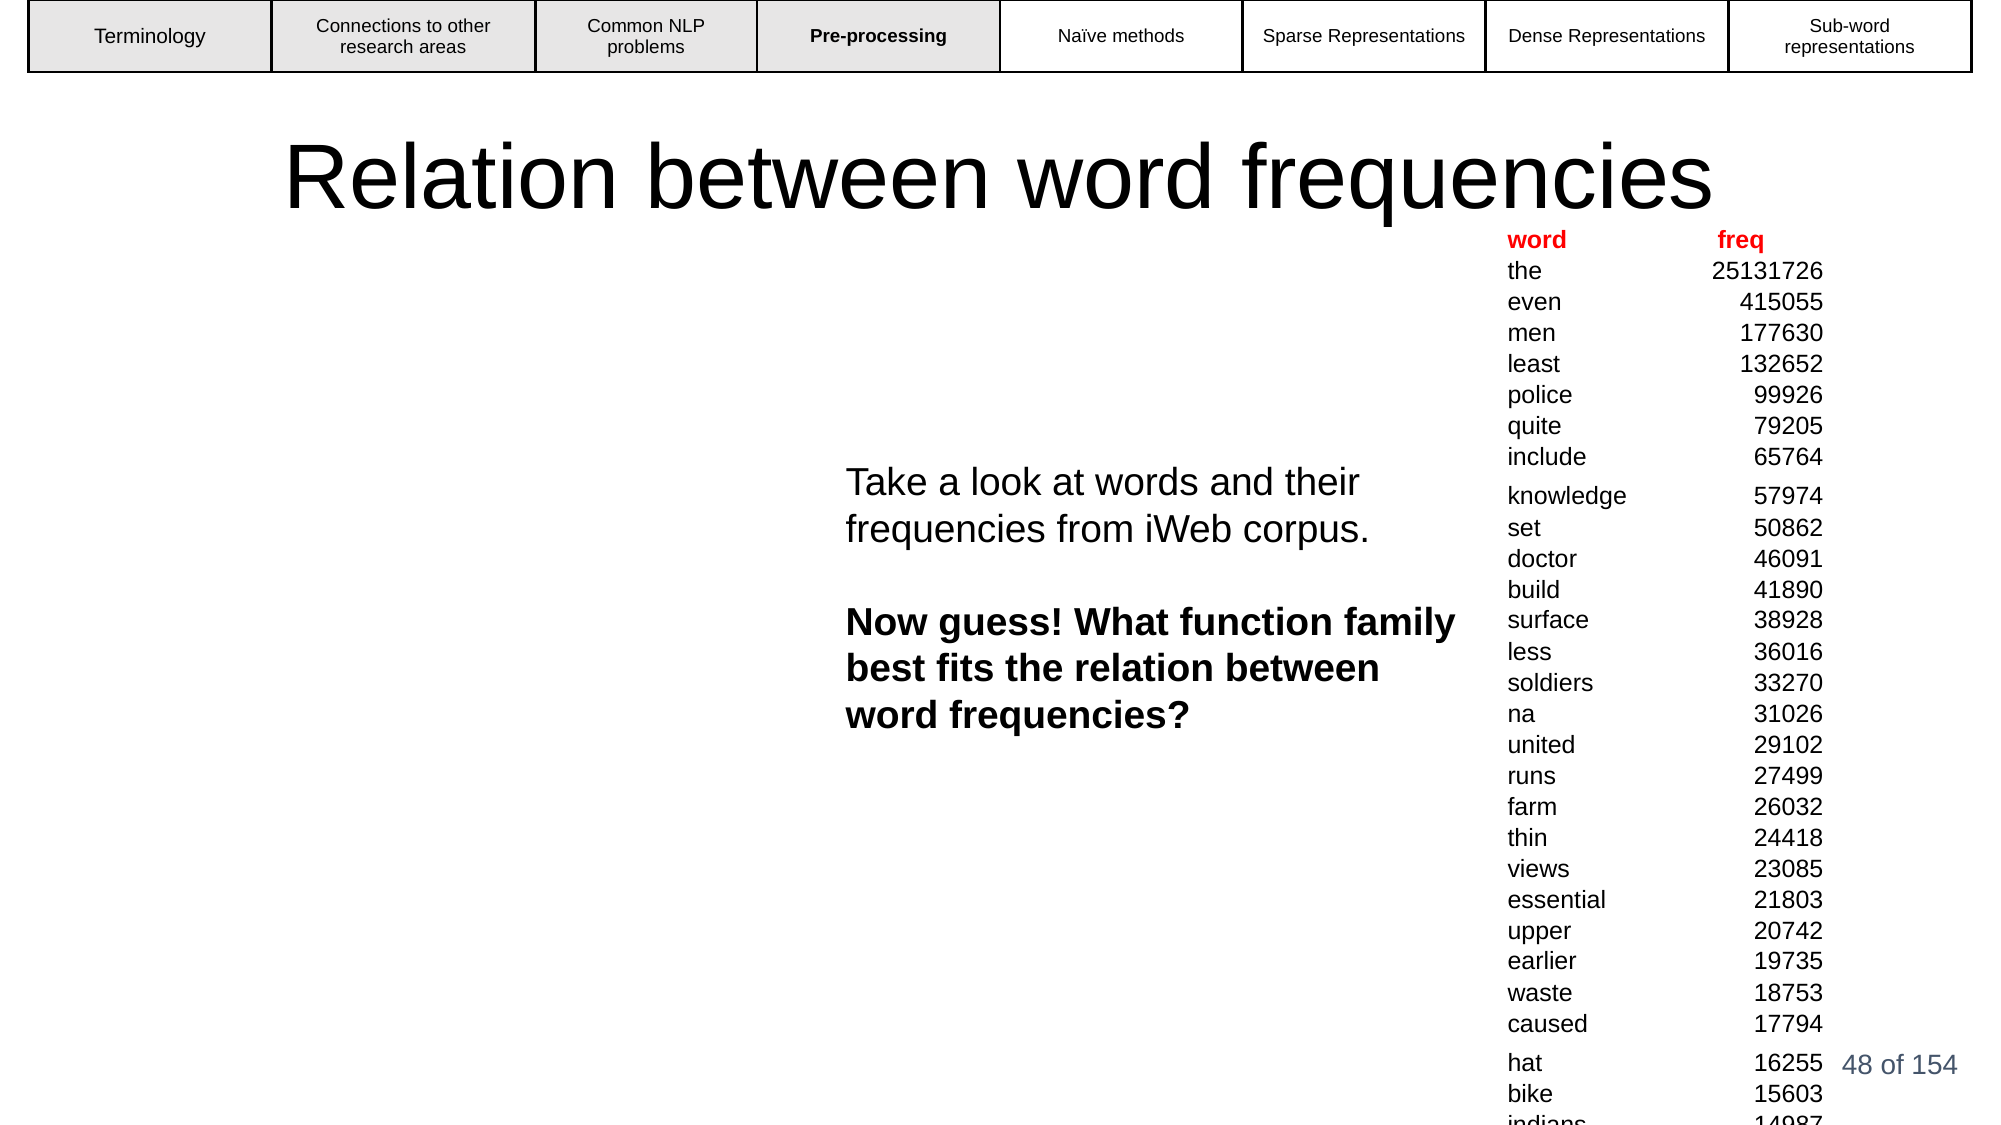

| Terminology | Connections to other research areas | Common NLP problems | Pre-processing | Naïve methods | Sparse Representations | Dense Representations | Sub-word representations |
| --- | --- | --- | --- | --- | --- | --- | --- |
Relation between word frequencies
| word | freq |
| --- | --- |
| the | 25131726 |
| even | 415055 |
| men | 177630 |
| least | 132652 |
| police | 99926 |
| quite | 79205 |
| include | 65764 |
| knowledge | 57974 |
| set | 50862 |
| doctor | 46091 |
| build | 41890 |
| surface | 38928 |
| less | 36016 |
| soldiers | 33270 |
| na | 31026 |
| united | 29102 |
| runs | 27499 |
| farm | 26032 |
| thin | 24418 |
| views | 23085 |
| essential | 21803 |
| upper | 20742 |
| earlier | 19735 |
| waste | 18753 |
| caused | 17794 |
| hat | 16255 |
| bike | 15603 |
| indians | 14987 |
|  |  |
| devices | 14373 |
| sounds | 13867 |
| draft | 13251 |
| exists | 12834 |
| married | 12343 |
Take a look at words and their frequencies from iWeb corpus.

Now guess! What function family best fits the relation between word frequencies?
48 of 154